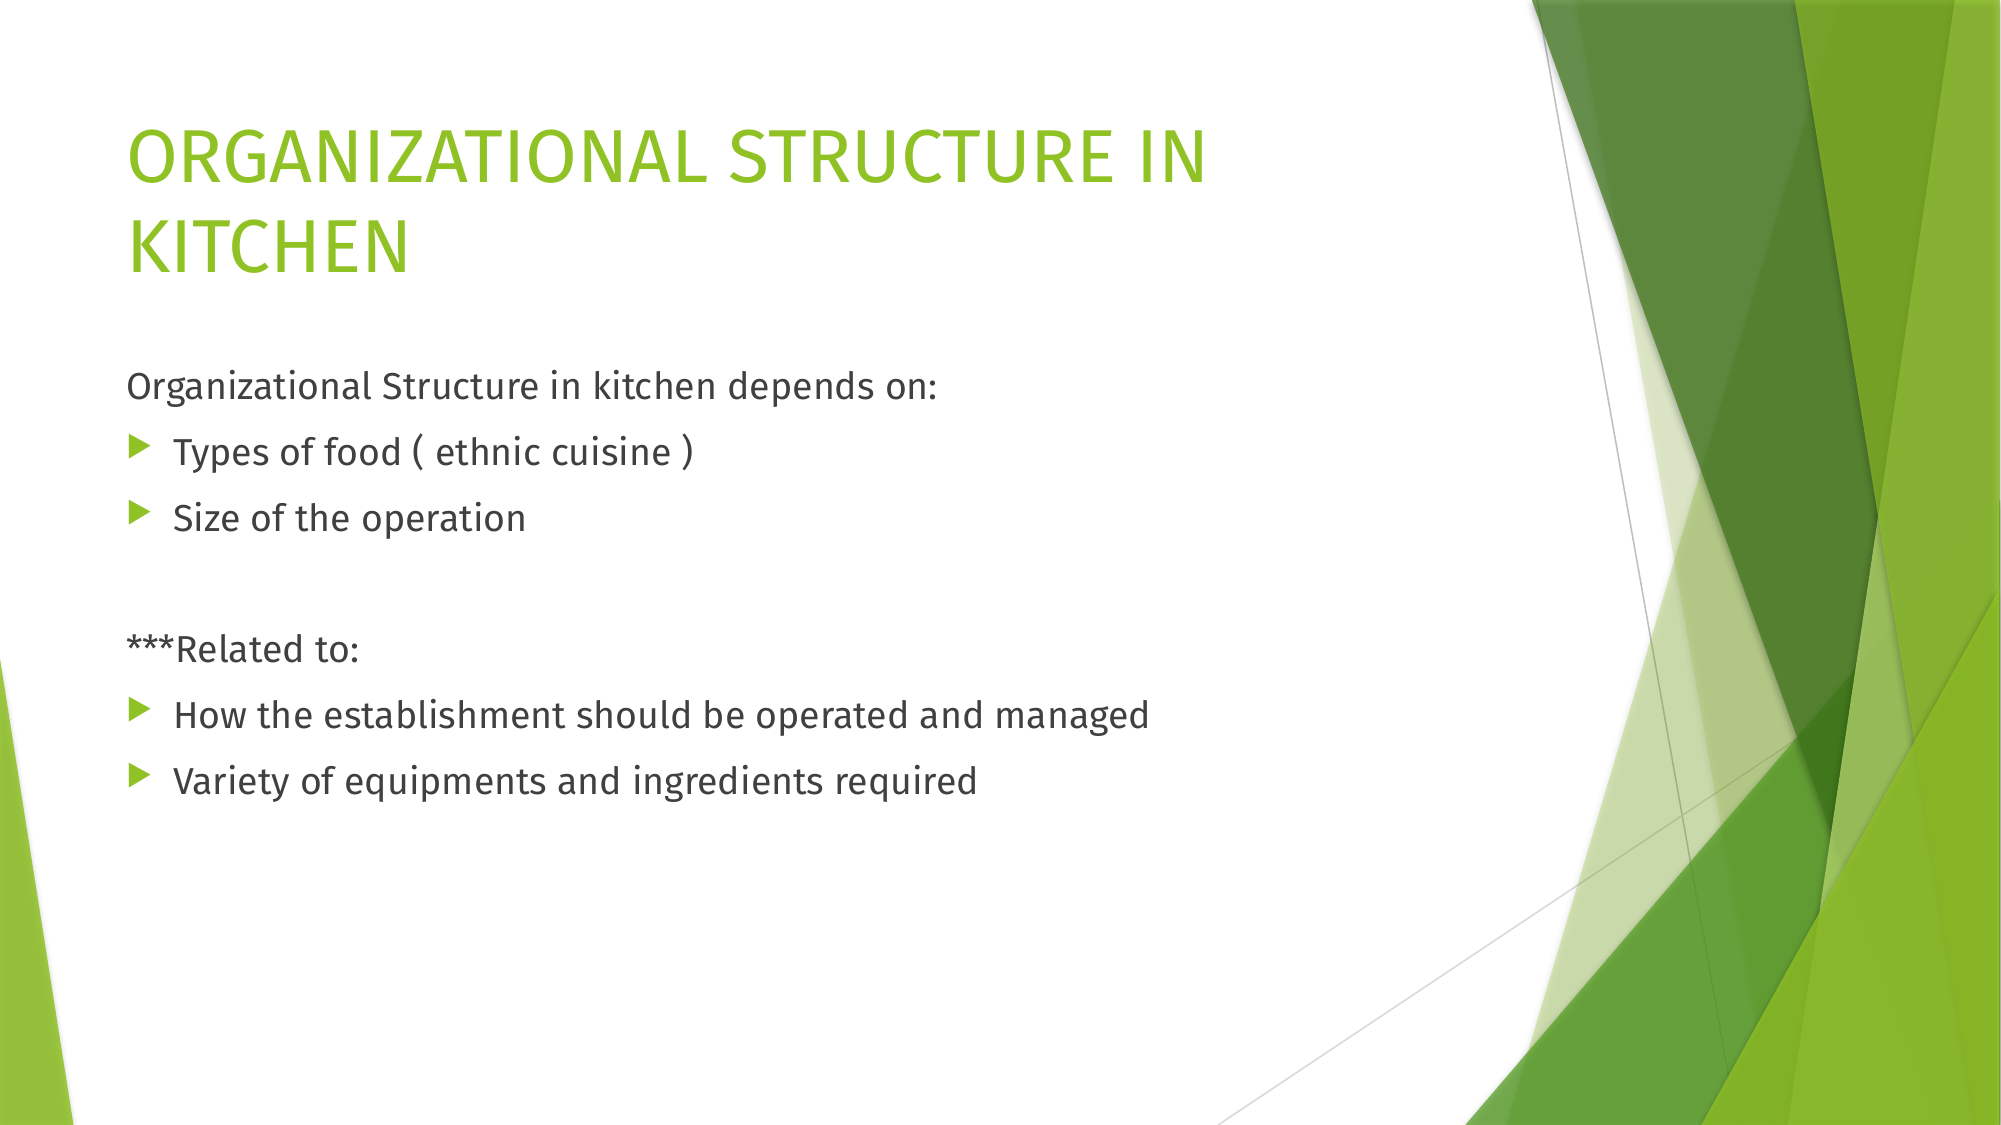

# ORGANIZATIONAL STRUCTURE IN KITCHEN
Organizational Structure in kitchen depends on:
Types of food ( ethnic cuisine )
Size of the operation

***Related to:
How the establishment should be operated and managed
Variety of equipments and ingredients required